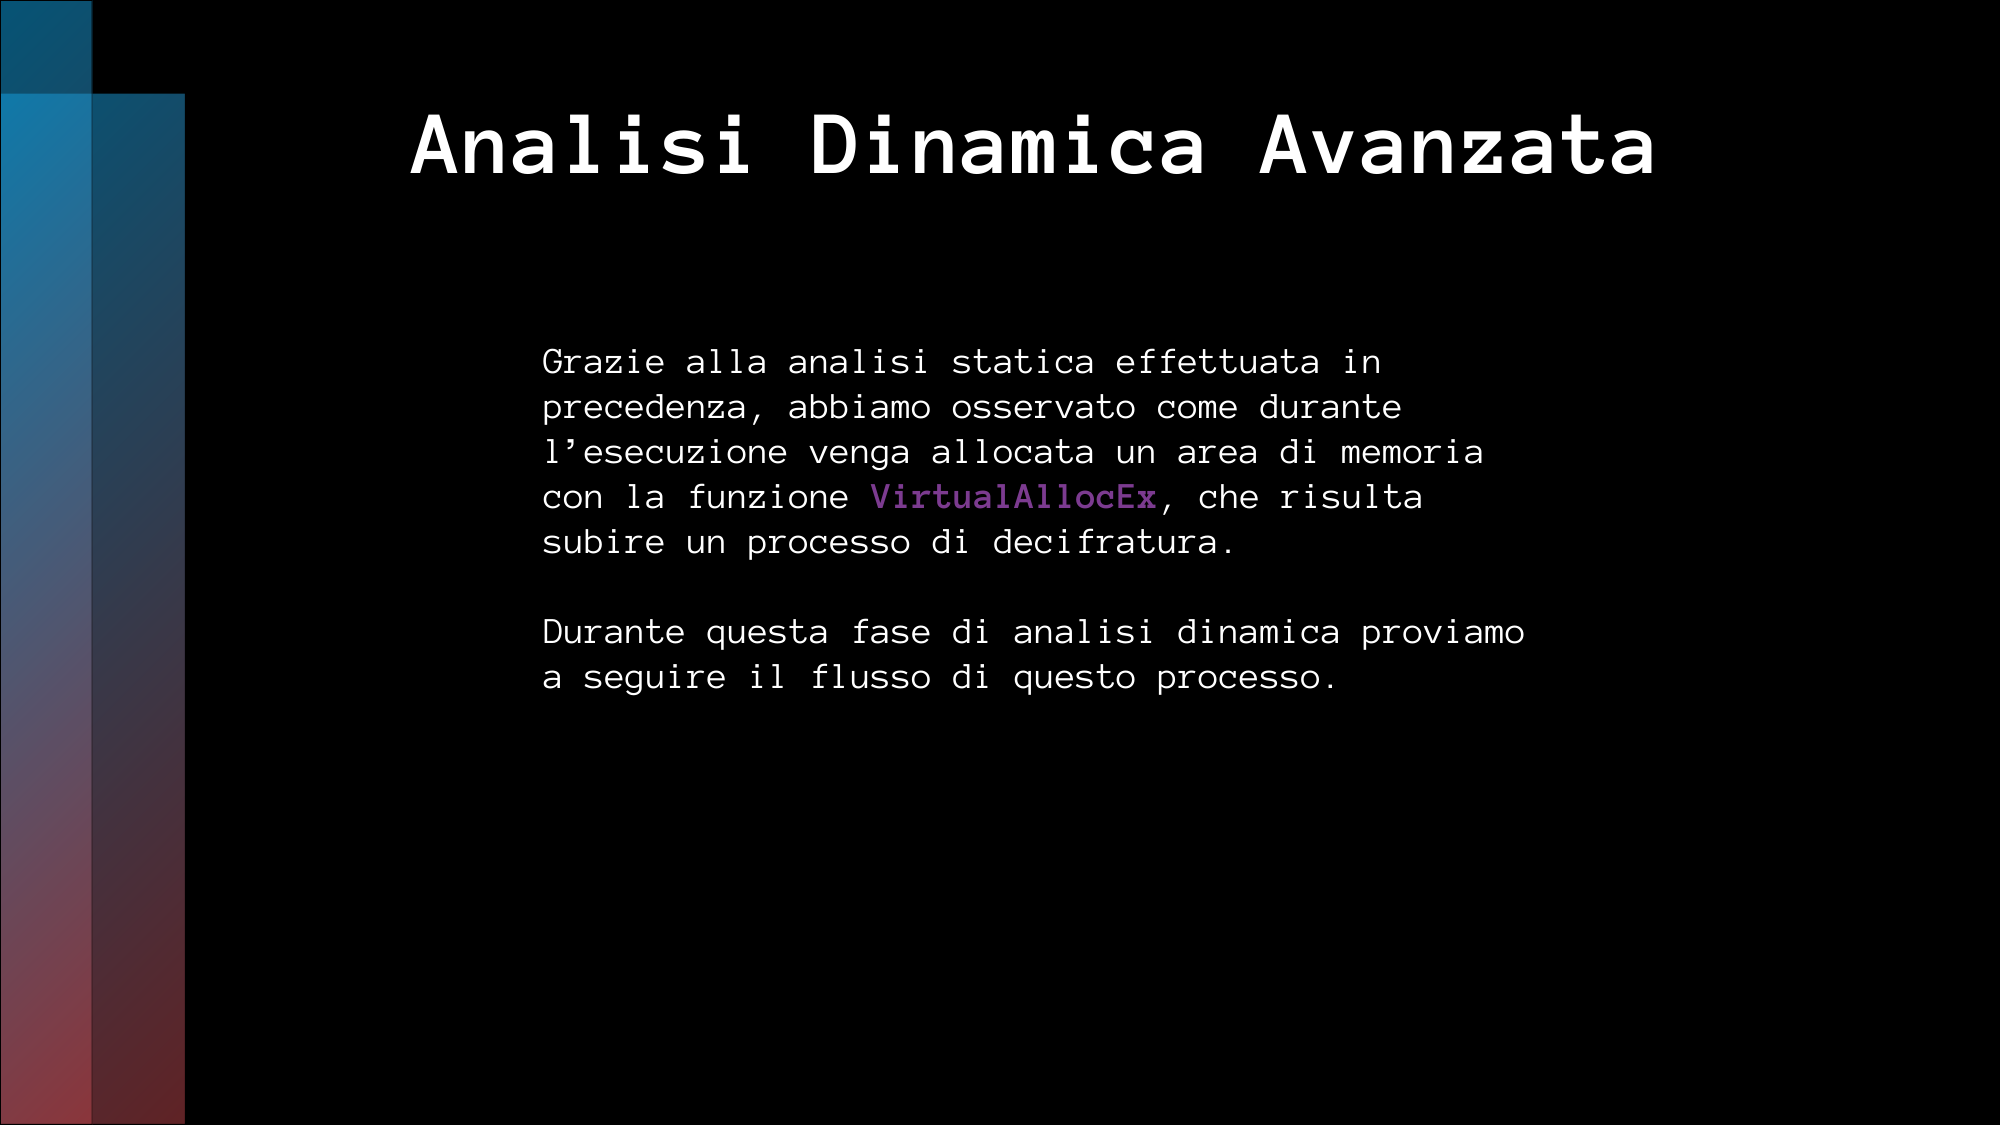

# Analisi Dinamica Avanzata
Grazie alla analisi statica effettuata in precedenza, abbiamo osservato come durante l’esecuzione venga allocata un area di memoria con la funzione VirtualAllocEx, che risulta subire un processo di decifratura.

Durante questa fase di analisi dinamica proviamo a seguire il flusso di questo processo.